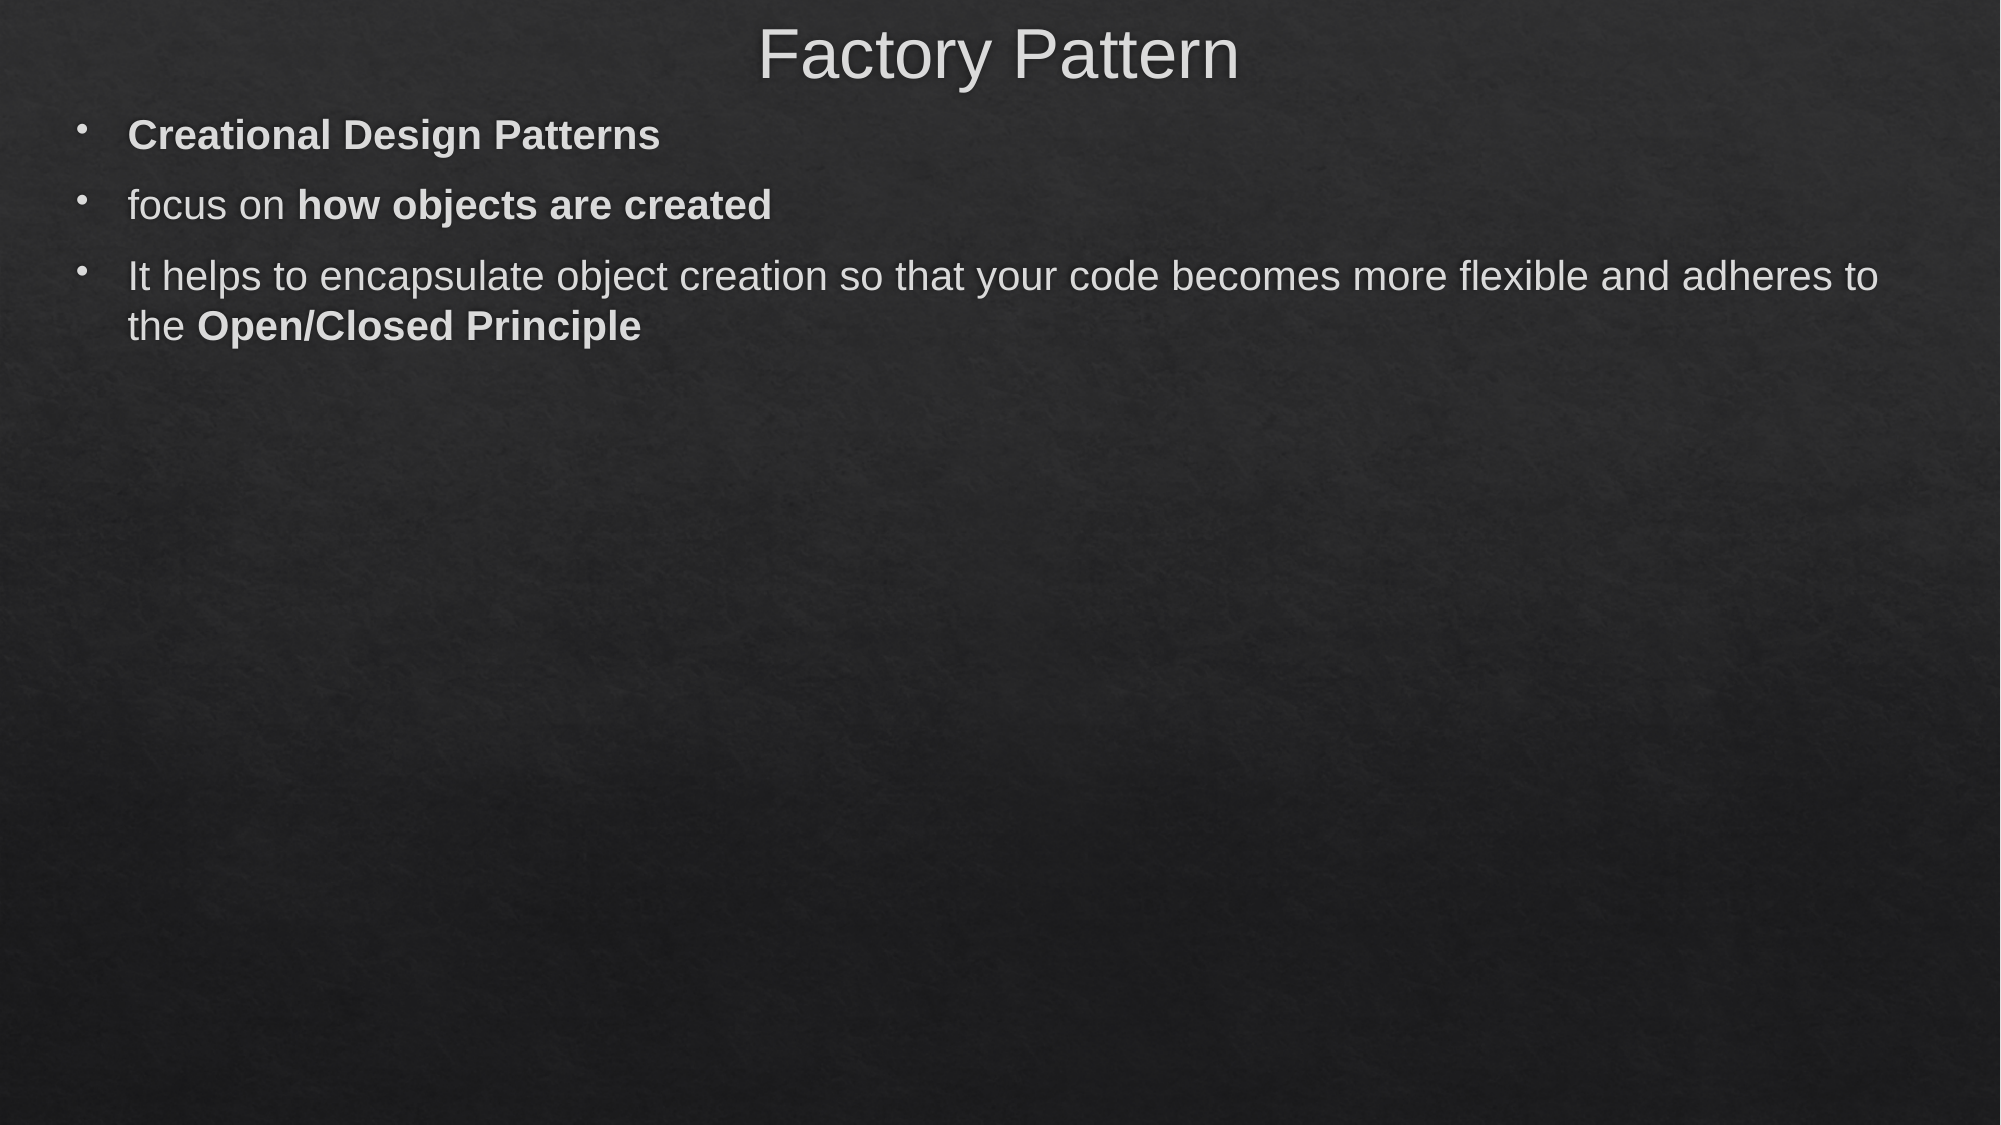

# Factory Pattern
Creational Design Patterns
focus on how objects are created
It helps to encapsulate object creation so that your code becomes more flexible and adheres to the Open/Closed Principle